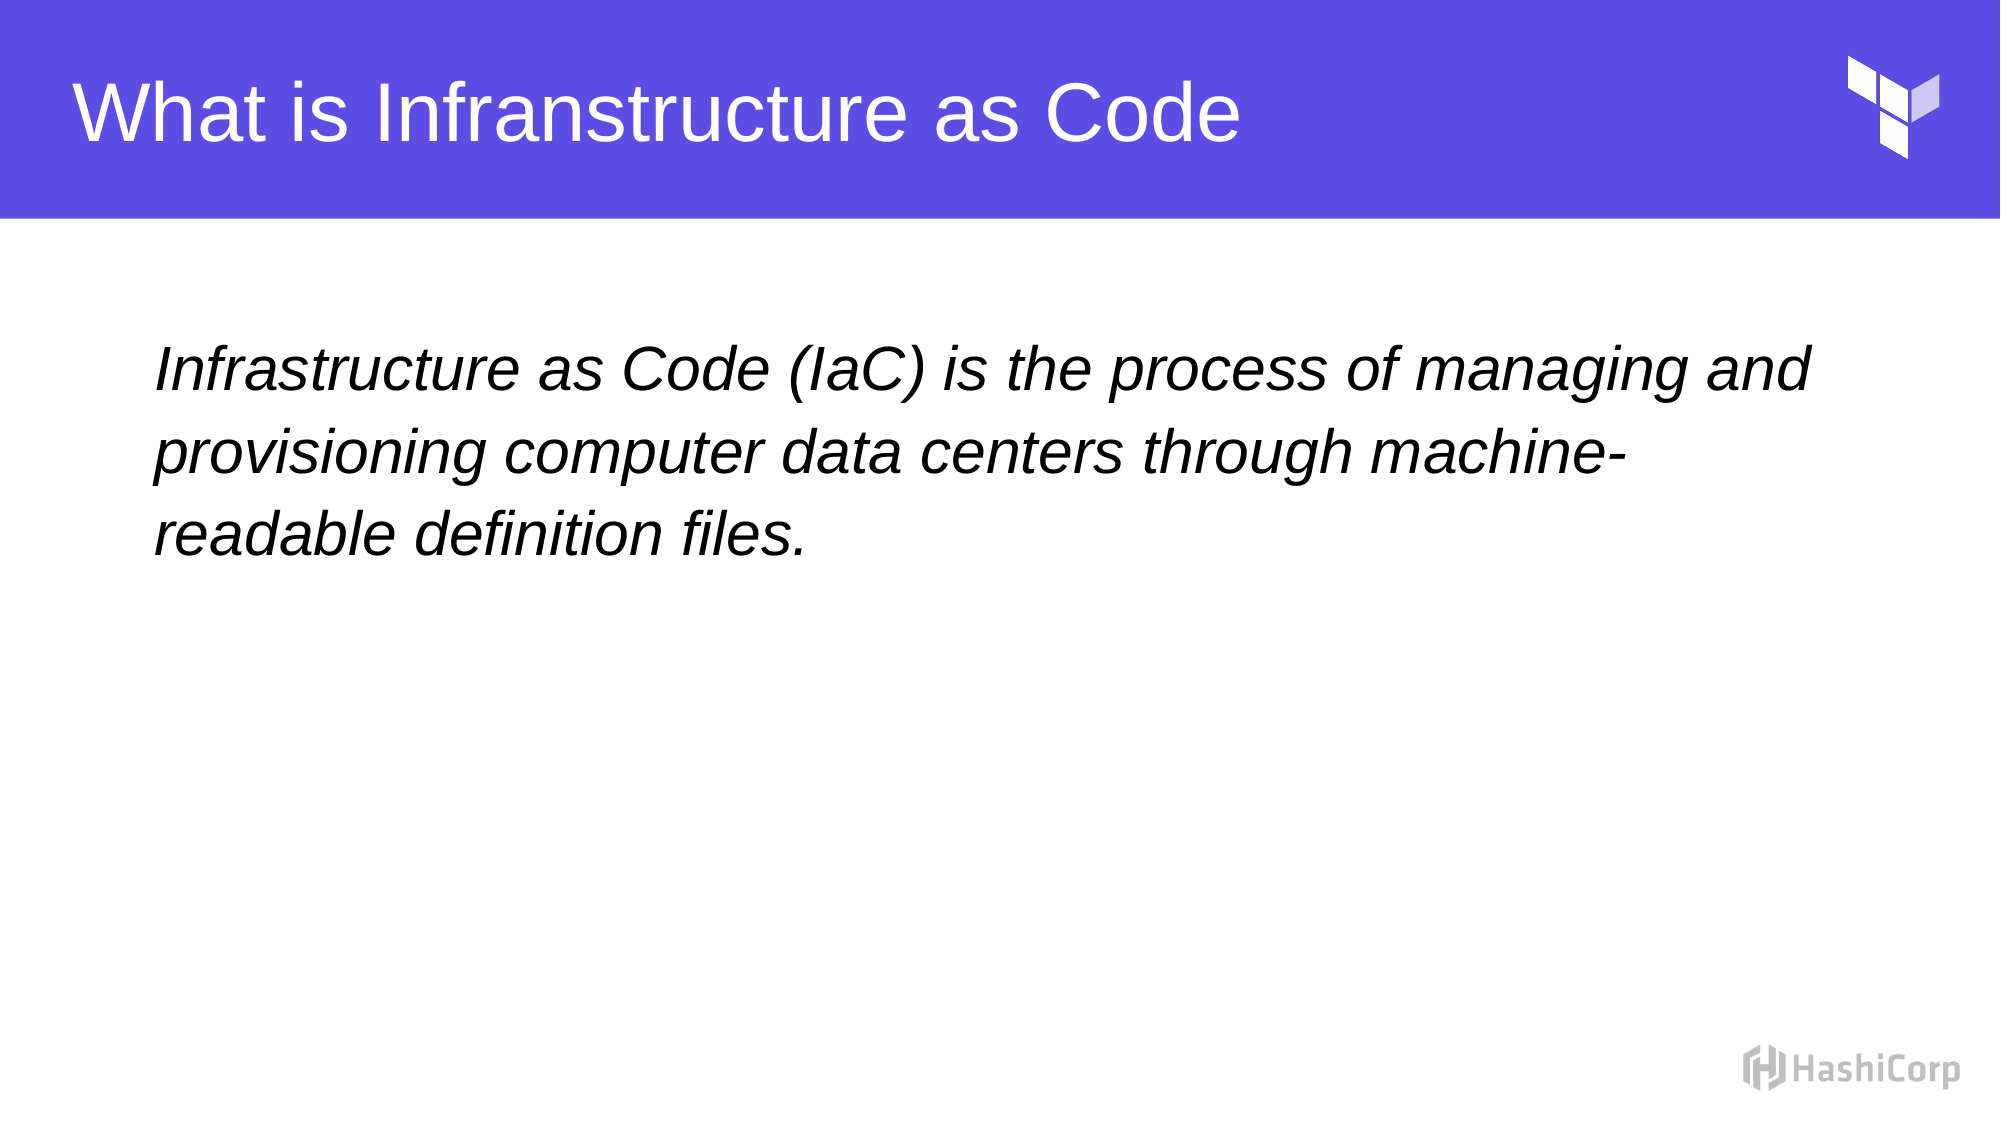

# What is Infranstructure as Code
Infrastructure as Code (IaC) is the process of managing and provisioning computer data centers through machine-readable definition files.